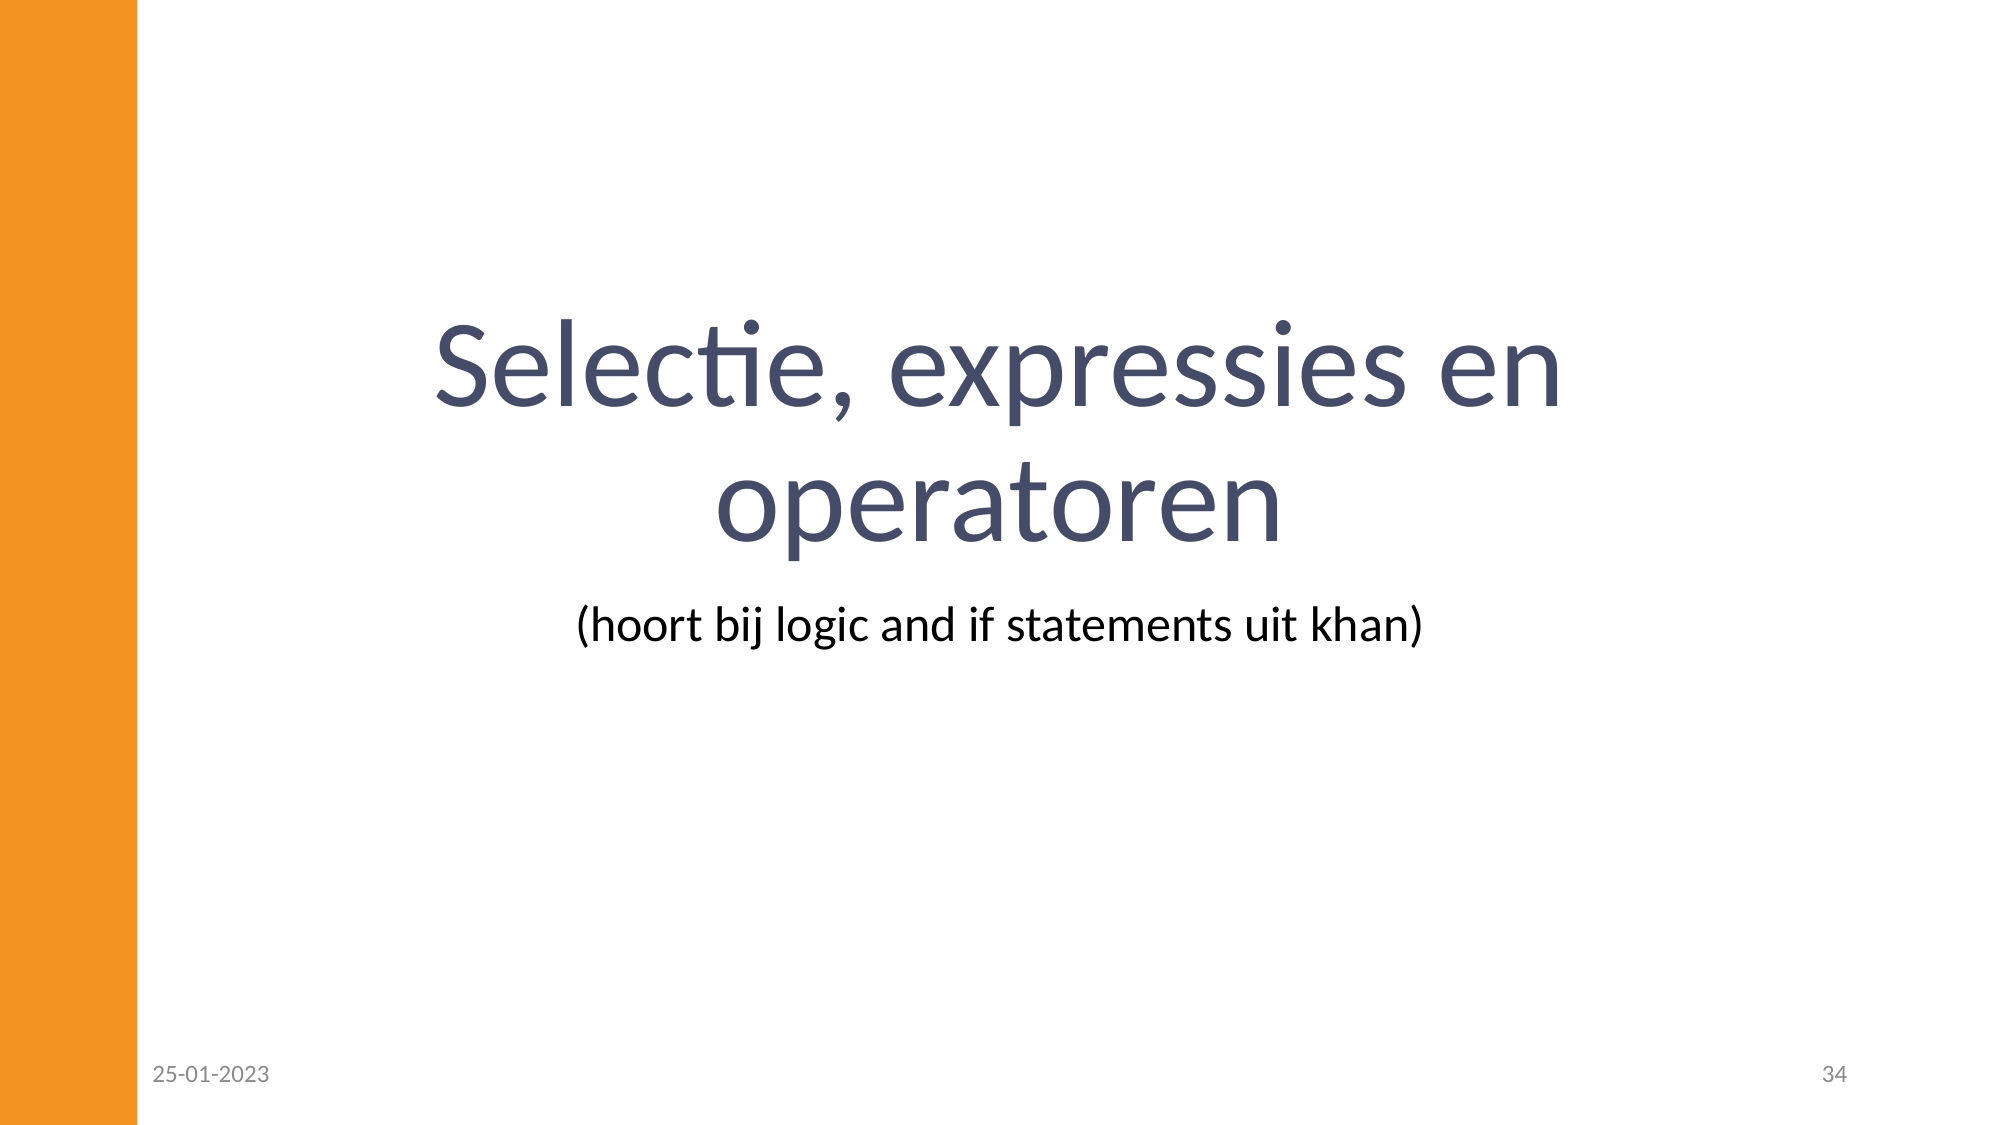

# Selectie, expressies en operatoren

(hoort bij logic and if statements uit khan)
25-01-2023

34